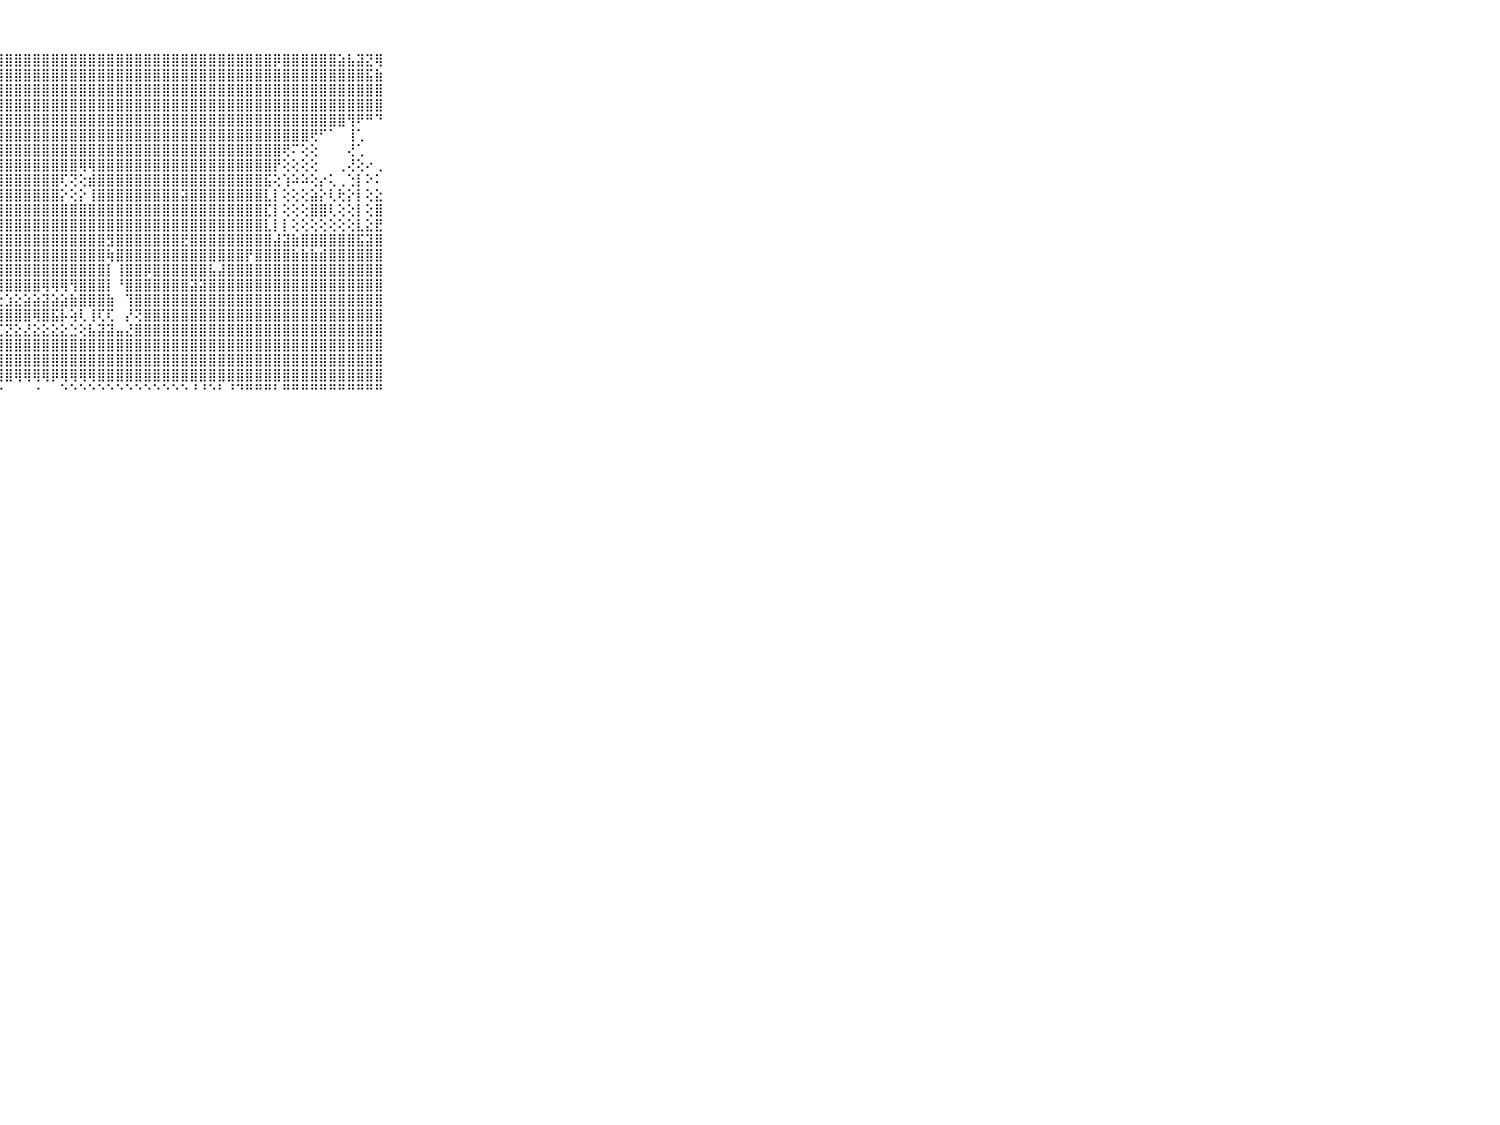

⠀⠀⠀⠀⠀⠀⠀⠀⠀⠀⠀⣿⣿⣿⣿⣿⣿⣿⣿⣿⣿⣿⣿⣿⣿⣿⣿⣿⣿⣿⣿⣿⣿⣿⣿⣿⣿⣿⣿⣿⣿⣿⣿⣿⣿⣿⣿⣿⣿⣿⣿⣿⣿⣿⣿⣿⣿⡿⣿⣿⣿⣿⣿⣿⣵⣧⣽⣝⢿⠀⠀⠀⠀⠀⠀⠀⠀⠀⠀⠀⠀
⠀⠀⠀⠀⠀⠀⠀⠀⠀⠀⠀⣿⣿⣿⣿⣿⣿⣿⣿⣿⣿⣿⣿⣿⣿⣿⣿⣿⣿⣿⣿⣿⣿⣿⣿⣿⣿⣿⣿⣿⣿⣿⣿⣿⣿⣿⣿⣿⣿⣿⣿⣿⣿⣿⣿⣿⣿⣿⣿⣿⣿⣿⣿⣿⣿⣿⣿⣯⣷⠀⠀⠀⠀⠀⠀⠀⠀⠀⠀⠀⠀
⠀⠀⠀⠀⠀⠀⠀⠀⠀⠀⠀⣿⣿⣿⣿⣿⣿⣿⣿⣿⣿⣿⣿⣿⣿⣿⣿⣿⣿⣿⣿⣿⣿⣿⣿⣿⣿⣿⣿⣿⣿⣿⣿⣿⣿⣿⣿⣿⣿⣿⣿⣿⣿⣿⣿⣿⣿⣿⣿⣿⣿⣿⣿⣿⣿⣿⣿⣿⣿⠀⠀⠀⠀⠀⠀⠀⠀⠀⠀⠀⠀
⠀⠀⠀⠀⠀⠀⠀⠀⠀⠀⠀⣿⣿⣿⣿⣿⣿⣿⣿⣿⣿⣿⣿⣿⣿⣿⣿⣿⣿⣿⣿⣿⣿⣿⣿⣿⣿⣿⣿⣿⣿⣿⣿⣿⣿⣿⣿⣿⣿⣿⣿⣿⣿⣿⣿⣿⣿⣿⣿⣿⣿⣿⣿⣿⣿⣿⣿⣿⣿⠀⠀⠀⠀⠀⠀⠀⠀⠀⠀⠀⠀
⠀⠀⠀⠀⠀⠀⠀⠀⠀⠀⠀⣿⣿⣿⣿⣿⣿⣿⣿⣿⣿⣿⣿⣿⣿⣿⣿⣿⣿⣿⣿⣿⣿⣿⣿⣿⣿⣿⣿⣿⣿⣿⣿⣿⣿⣿⣿⣿⣿⣿⣿⣿⣿⣿⣿⣿⣿⣿⣿⣿⣿⣿⣿⣿⣿⢻⠟⠛⠙⠀⠀⠀⠀⠀⠀⠀⠀⠀⠀⠀⠀
⠀⠀⠀⠀⠀⠀⠀⠀⠀⠀⠀⣿⣿⣿⣿⣿⣿⣿⣿⣿⣿⣿⣿⣿⣿⣿⣿⣿⣿⣿⣿⣿⣿⣿⣿⣿⣿⣿⣿⣿⣿⣿⣿⣿⣿⣿⣿⣿⣿⣿⣿⣿⣿⣿⣿⣿⣿⣿⣿⣿⣿⢟⠋⠁⠀⢸⢁⠀⠀⠀⠀⠀⠀⠀⠀⠀⠀⠀⠀⠀⠀
⠀⠀⠀⠀⠀⠀⠀⠀⠀⠀⠀⣿⣿⣿⣿⣿⣿⣿⣿⣿⣿⣿⣿⣿⣿⣿⣿⣿⣿⣿⣿⣿⣿⣿⣿⣿⣿⣿⣿⣿⣿⣿⣿⣿⣿⣿⣿⣿⣿⣿⣿⣿⣿⣿⣿⣿⣿⣿⢟⠍⢕⢕⠀⠀⠀⢜⢁⠀⠀⠀⠀⠀⠀⠀⠀⠀⠀⠀⠀⠀⠀
⠀⠀⠀⠀⠀⠀⠀⠀⠀⠀⠀⣿⣿⢿⢯⡝⡝⡟⡻⣿⣿⣿⣿⣿⣿⣿⣿⣿⣿⣿⣿⣿⣿⣿⣿⣿⢿⢿⣿⣿⣿⣿⣿⣿⣿⣿⣿⣿⣿⣿⣿⣿⣿⣿⣿⣿⣿⡟⢕⢕⢕⢕⠀⠀⢀⢜⢕⠔⢀⠀⠀⠀⠀⠀⠀⠀⠀⠀⠀⠀⠀
⠀⠀⠀⠀⠀⠀⠀⠀⠀⠀⠀⣿⣏⣵⣵⡷⣼⣿⢹⢿⢿⣿⣿⣿⣿⣿⣿⣿⣿⣿⣿⣿⣿⣿⢏⢝⢕⣾⣿⣿⣿⣿⣿⣿⣿⣿⣿⣿⣿⣿⣿⣿⣿⣿⣿⣿⣯⢕⢱⠵⠵⢕⡔⢅⢀⢑⡇⠕⠅⠀⠀⠀⠀⠀⠀⠀⠀⠀⠀⠀⠀
⠀⠀⠀⠀⠀⠀⠀⠀⠀⠀⠀⣿⣿⣿⣿⣿⣿⣿⣿⣿⣯⣿⣿⣿⣿⣿⣿⣿⣿⣿⣿⣿⣿⣿⡕⢕⡕⢸⣿⣿⣿⣿⣿⣿⣿⣿⣿⣽⣿⣿⣿⣿⣿⣿⣿⣿⣇⡇⢕⢕⢕⣵⡕⢇⢗⡕⡇⢕⣕⠀⠀⠀⠀⠀⠀⠀⠀⠀⠀⠀⠀
⠀⠀⠀⠀⠀⠀⠀⠀⠀⠀⠀⣿⣿⣿⣿⣿⣿⣿⣿⣿⣿⣿⣿⣿⣿⣿⣿⣿⣿⣿⣿⣿⣿⣿⣿⣿⣿⣿⣿⣿⣿⣿⣿⣿⣿⣿⣿⣿⣿⣿⣿⣿⣿⣿⣿⣿⣏⡇⢕⢕⢕⣿⣿⢇⢕⢕⡇⢕⣿⠀⠀⠀⠀⠀⠀⠀⠀⠀⠀⠀⠀
⠀⠀⠀⠀⠀⠀⠀⠀⠀⠀⠀⣿⣿⣿⣿⣿⣿⣿⣿⣿⣿⣿⣿⣿⣿⣿⣿⣿⣿⣿⣿⣿⣿⣿⣿⣿⣿⣿⣿⣿⣿⣿⣿⣿⣿⣿⣿⣿⣿⣿⣿⣿⣿⣿⣿⣿⣇⡇⡇⢕⢕⢕⢕⢕⢕⢕⣇⣕⣟⠀⠀⠀⠀⠀⠀⠀⠀⠀⠀⠀⠀
⠀⠀⠀⠀⠀⠀⠀⠀⠀⠀⠀⣿⣿⣿⣿⣿⣿⣿⣿⣿⣿⣿⣿⣿⣻⣿⣿⣿⣿⣿⣿⣿⣿⣿⣿⣿⣿⣿⣿⣻⣿⣿⣿⣿⣿⣿⣿⣟⣿⣿⣿⣿⣿⣿⣿⣿⣿⣼⣽⣷⣿⣿⣿⣿⣿⣿⣯⣽⣿⠀⠀⠀⠀⠀⠀⠀⠀⠀⠀⠀⠀
⠀⠀⠀⠀⠀⠀⠀⠀⠀⠀⠀⣿⣿⣿⣿⣿⣿⣿⣿⣿⣿⣿⣿⣿⣸⣿⣿⣿⣿⣿⣿⣿⣿⣿⣿⣿⣿⣿⣿⢷⣿⣿⣿⣿⣿⣿⣿⣿⣿⣿⣿⣿⣿⣿⡟⣿⣿⣿⣿⣷⣷⣷⣾⣿⣿⣿⣿⣿⣿⠀⠀⠀⠀⠀⠀⠀⠀⠀⠀⠀⠀
⠀⠀⠀⠀⠀⠀⠀⠀⠀⠀⠀⣿⣿⣿⣿⣿⣿⣿⣿⣿⣿⣿⣿⣿⣸⣿⣿⣿⣿⣿⣿⣿⣿⣿⣿⣿⣿⣿⣿⡇⢸⣿⣿⡿⣿⣿⣿⣿⣿⣿⣧⣼⣿⣿⣿⣿⣿⣿⣿⣿⣿⣿⣿⣿⣿⣿⣿⣿⣿⠀⠀⠀⠀⠀⠀⠀⠀⠀⠀⠀⠀
⠀⠀⠀⠀⠀⠀⠀⠀⠀⠀⠀⣿⣿⣿⣿⣿⣿⣿⣿⣿⣿⣿⣿⡿⢿⣿⣿⣿⣿⣿⣿⣿⢿⢿⢿⢻⣿⣿⣿⡇⠘⣿⣿⣿⣿⣿⣿⣿⣽⣽⣿⣿⣿⣿⣿⣿⣿⣿⣿⣿⣿⣿⣿⣿⣿⣿⣿⣿⣿⠀⠀⠀⠀⠀⠀⠀⠀⠀⠀⠀⠀
⠀⠀⠀⠀⠀⠀⠀⠀⠀⠀⠀⣿⣿⣿⣿⣿⣿⣿⣿⣿⣿⢿⢷⡗⢞⢟⣝⣕⣱⣕⣵⣵⣽⣵⣵⣷⣿⣿⣿⣷⠀⢹⣿⣿⣿⣿⣿⣿⣿⣿⣿⣿⣿⣿⣿⣿⣿⣿⣿⣿⣿⣿⣿⣿⣿⣿⣿⣿⣿⠀⠀⠀⠀⠀⠀⠀⠀⠀⠀⠀⠀
⠀⠀⠀⠀⠀⠀⠀⠀⠀⠀⠀⠿⢿⢟⡟⢫⣹⣽⣷⣷⣾⣿⣿⣿⣷⣿⣿⣿⣿⣿⣿⢿⣿⣯⡧⢵⢇⢸⢏⢏⠀⡜⢝⣿⣿⣿⣿⣿⣿⣿⣿⣿⣿⣿⣿⣿⣿⣿⣿⣿⣿⣿⣿⣿⣿⣿⣿⣿⣿⠀⠀⠀⠀⠀⠀⠀⠀⠀⠀⠀⠀
⠀⠀⠀⠀⠀⠀⠀⠀⠀⠀⠀⣕⣿⣿⣿⣿⣿⣿⣿⣿⣿⣿⣿⣿⣟⣟⣝⣏⣝⣕⣜⣕⣕⣕⣕⣑⢕⣧⣽⣽⣤⣜⣿⣿⣿⣿⣿⣿⣿⣿⣿⣿⣿⣿⣿⣿⣿⣿⣿⣿⣿⣿⣿⣿⣿⣿⣿⣿⣿⠀⠀⠀⠀⠀⠀⠀⠀⠀⠀⠀⠀
⠀⠀⠀⠀⠀⠀⠀⠀⠀⠀⠀⣿⣿⣿⣿⣿⣿⣿⣿⣿⣿⣿⣿⣿⣿⣿⣿⣿⣿⣿⣿⣿⣿⣿⣿⣿⣿⣿⣿⣿⣿⣿⣿⣿⣿⣿⣿⣿⣿⣿⣿⣿⣿⣿⣿⣿⣿⣿⣿⣿⣿⣿⣿⣿⣿⣿⣿⣿⣿⠀⠀⠀⠀⠀⠀⠀⠀⠀⠀⠀⠀
⠀⠀⠀⠀⠀⠀⠀⠀⠀⠀⠀⣿⣿⣿⣿⣿⣿⣿⣿⣿⣿⣿⣿⣿⣿⣿⣿⣿⣿⣿⣿⣿⣿⣿⣿⣿⣿⣿⣿⣿⣿⣿⣿⣿⣿⣿⣿⣿⣿⣿⣿⣿⣿⣿⣿⣿⣿⣿⣿⣿⣿⣿⣿⣿⣿⣿⣿⣿⣿⠀⠀⠀⠀⠀⠀⠀⠀⠀⠀⠀⠀
⠀⠀⠀⠀⠀⠀⠀⠀⠀⠀⠀⠜⢟⢟⢟⢟⢻⢿⢿⢿⢿⢿⢿⢿⢿⢿⢿⢿⣿⢿⢿⢿⢿⡿⢿⢿⢿⢿⣿⣿⣿⣿⣿⣿⣿⣿⣿⣿⣿⣿⣿⣿⣿⣿⣿⣿⣿⣿⣿⣿⣿⣿⣿⣿⣿⣿⣿⣿⣿⠀⠀⠀⠀⠀⠀⠀⠀⠀⠀⠀⠀
⠀⠀⠀⠀⠀⠀⠀⠀⠀⠀⠀⠀⠐⠀⠀⠁⠑⠑⠀⠑⠑⠑⠑⠑⠑⠑⠑⠑⠀⠀⠀⠐⠀⠀⠑⠑⠑⠑⠑⠑⠑⠑⠑⠑⠑⠑⠑⠑⠘⠘⠑⠃⠘⠙⠛⠛⠛⠃⠛⠛⠛⠛⠛⠛⠛⠛⠛⠛⠛⠀⠀⠀⠀⠀⠀⠀⠀⠀⠀⠀⠀